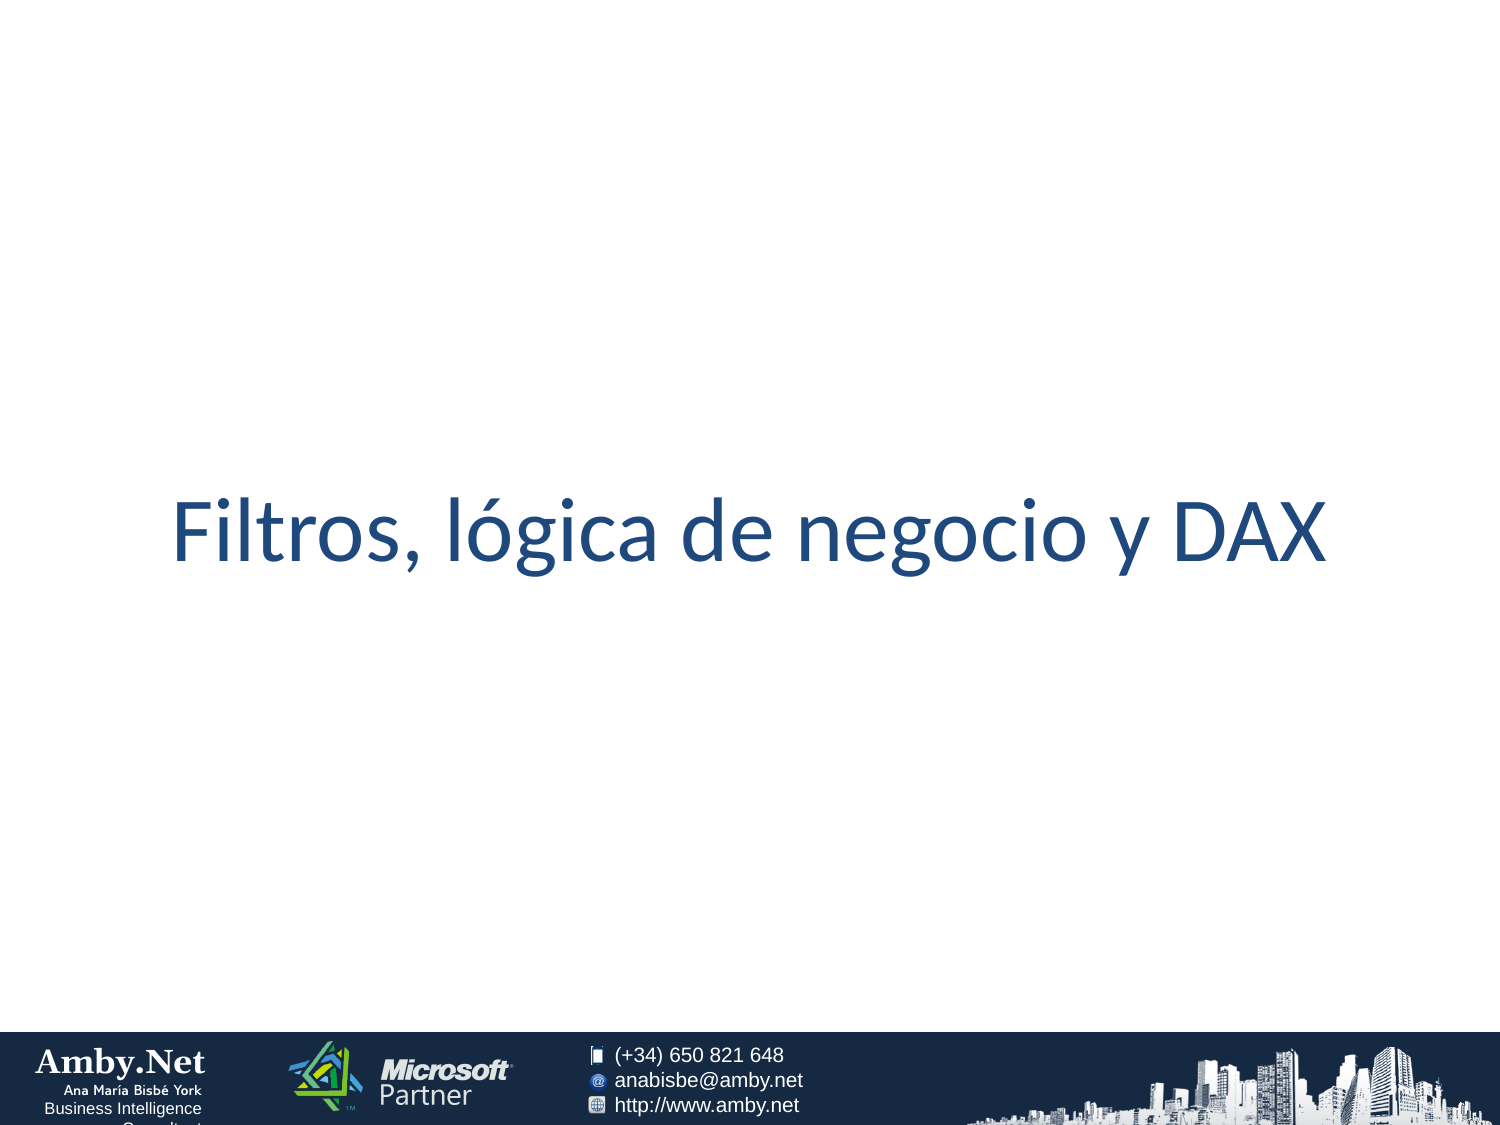

# Filtros, lógica de negocio y DAX